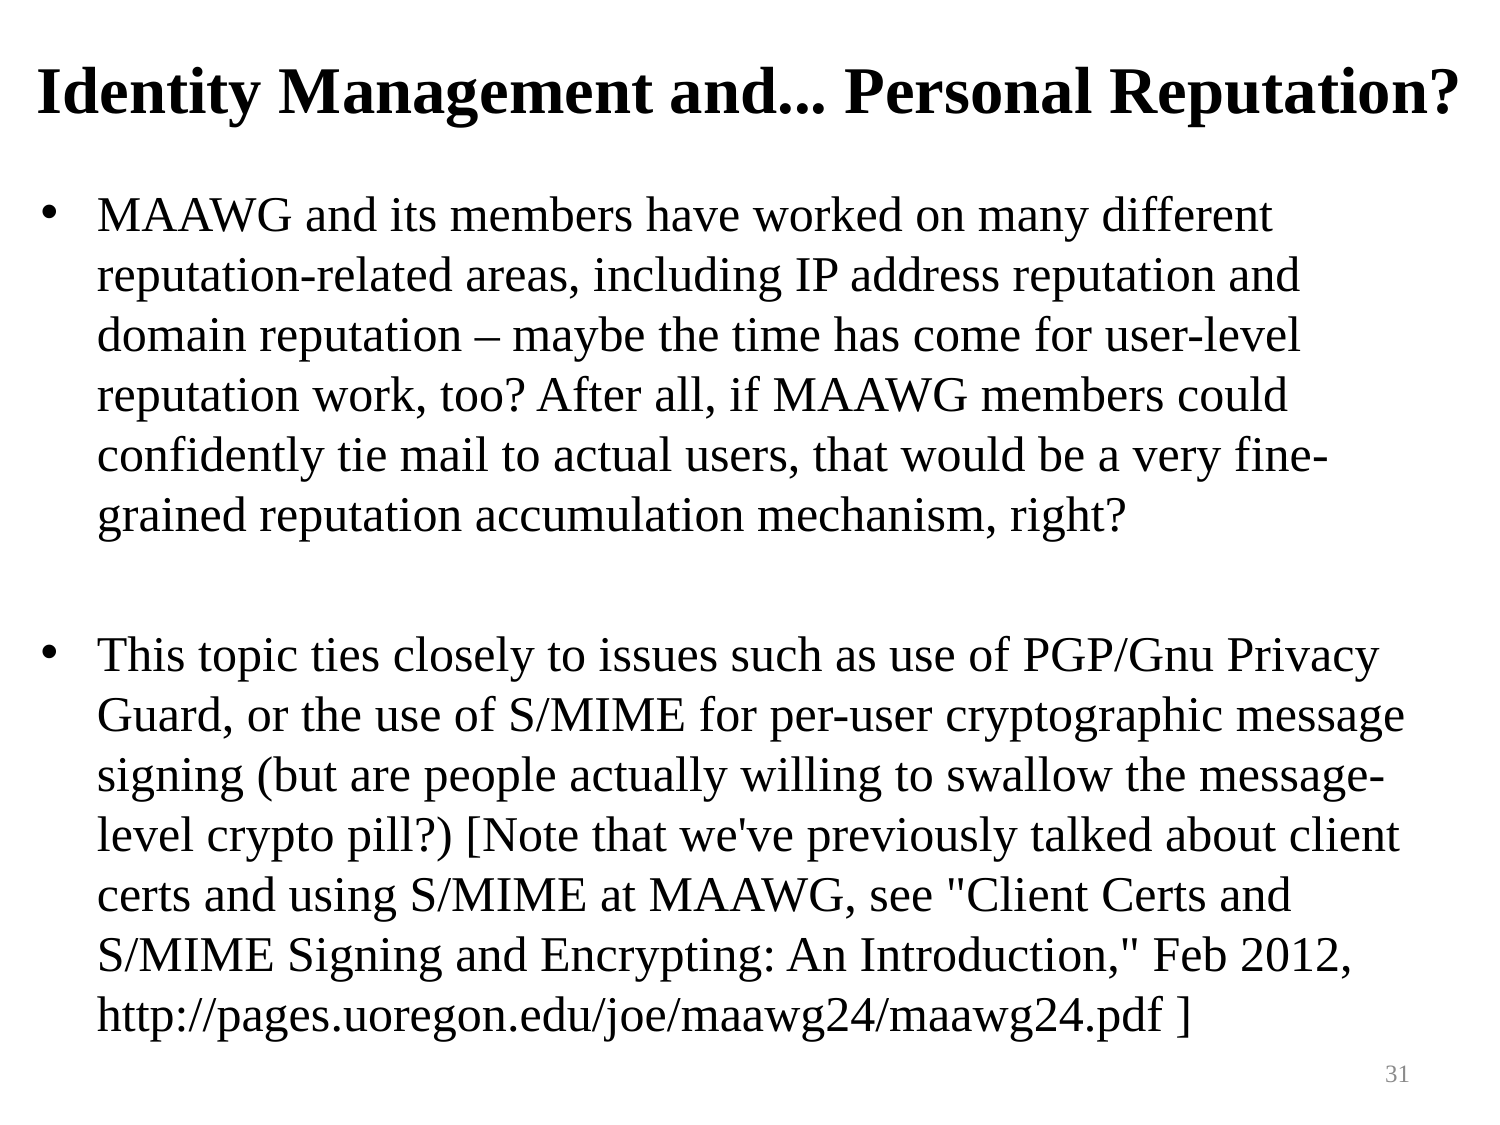

# Identity Management and... Personal Reputation?
MAAWG and its members have worked on many different reputation-related areas, including IP address reputation and domain reputation – maybe the time has come for user-level reputation work, too? After all, if MAAWG members could confidently tie mail to actual users, that would be a very fine-grained reputation accumulation mechanism, right?

This topic ties closely to issues such as use of PGP/Gnu Privacy Guard, or the use of S/MIME for per-user cryptographic message signing (but are people actually willing to swallow the message-level crypto pill?) [Note that we've previously talked about client certs and using S/MIME at MAAWG, see "Client Certs and S/MIME Signing and Encrypting: An Introduction," Feb 2012,
http://pages.uoregon.edu/joe/maawg24/maawg24.pdf ]
31